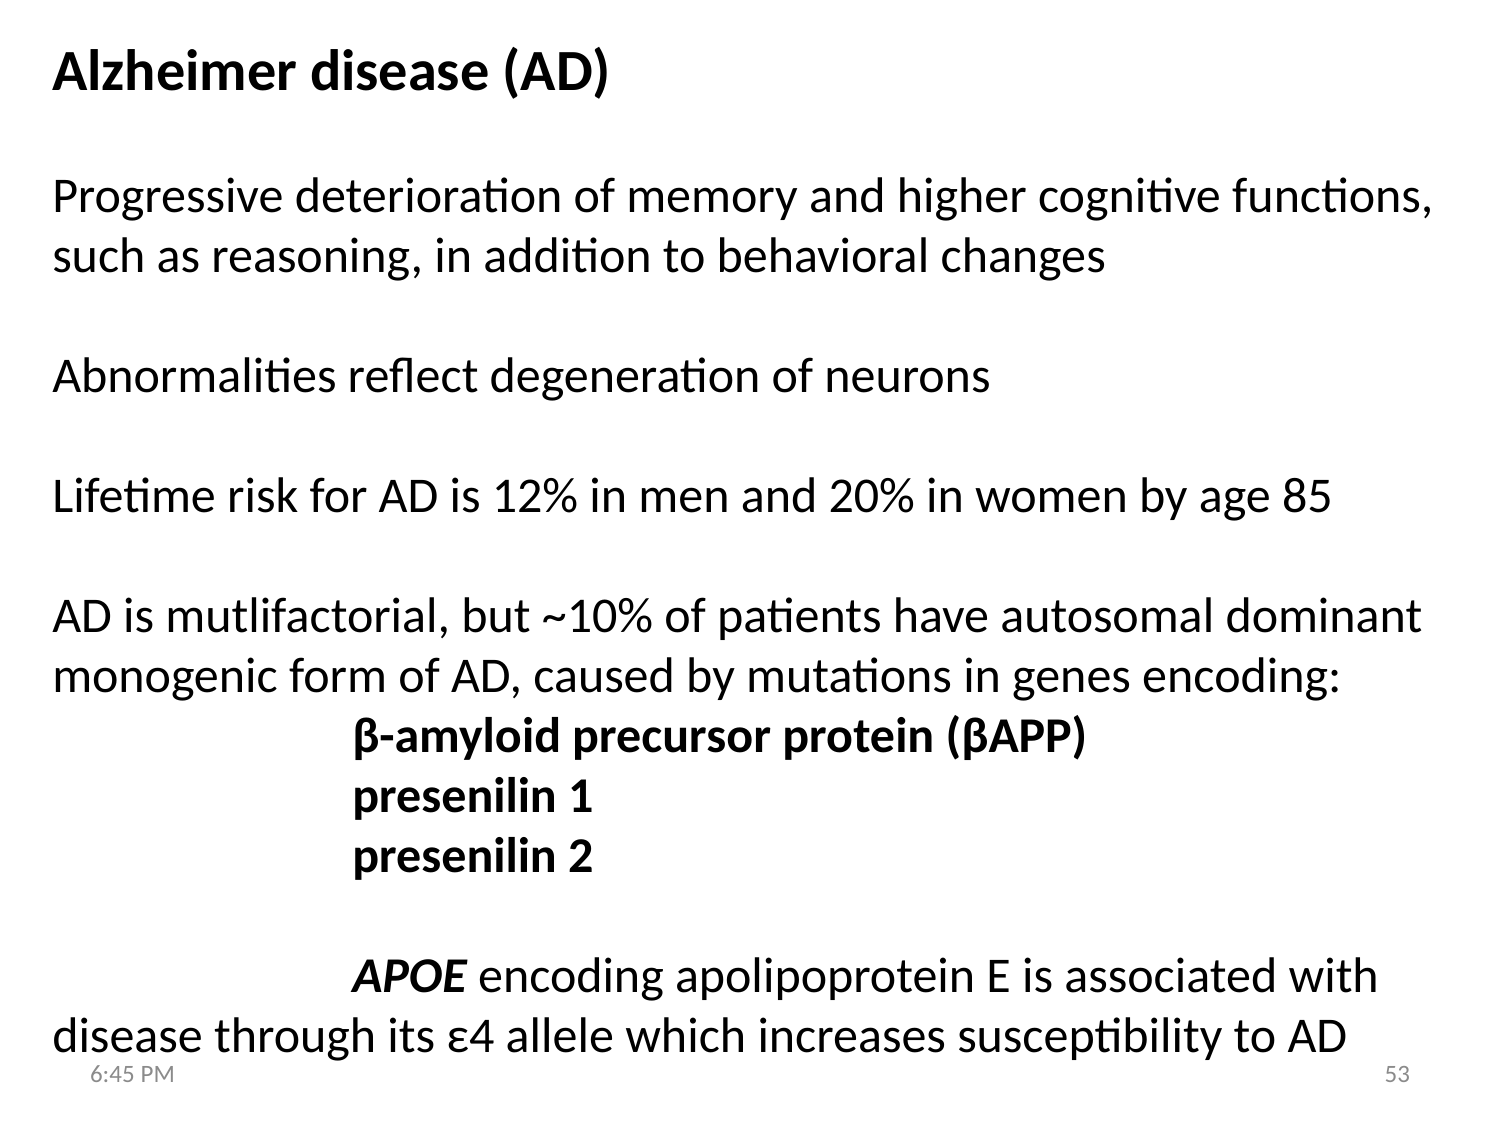

Alzheimer disease (AD)

Progressive deterioration of memory and higher cognitive functions, such as reasoning, in addition to behavioral changes

Abnormalities reflect degeneration of neurons

Lifetime risk for AD is 12% in men and 20% in women by age 85

AD is mutlifactorial, but ~10% of patients have autosomal dominant monogenic form of AD, caused by mutations in genes encoding:
		β-amyloid precursor protein (βAPP)
		presenilin 1
		presenilin 2

		APOE encoding apolipoprotein E is associated with disease through its ε4 allele which increases susceptibility to AD
6:45 PM
53